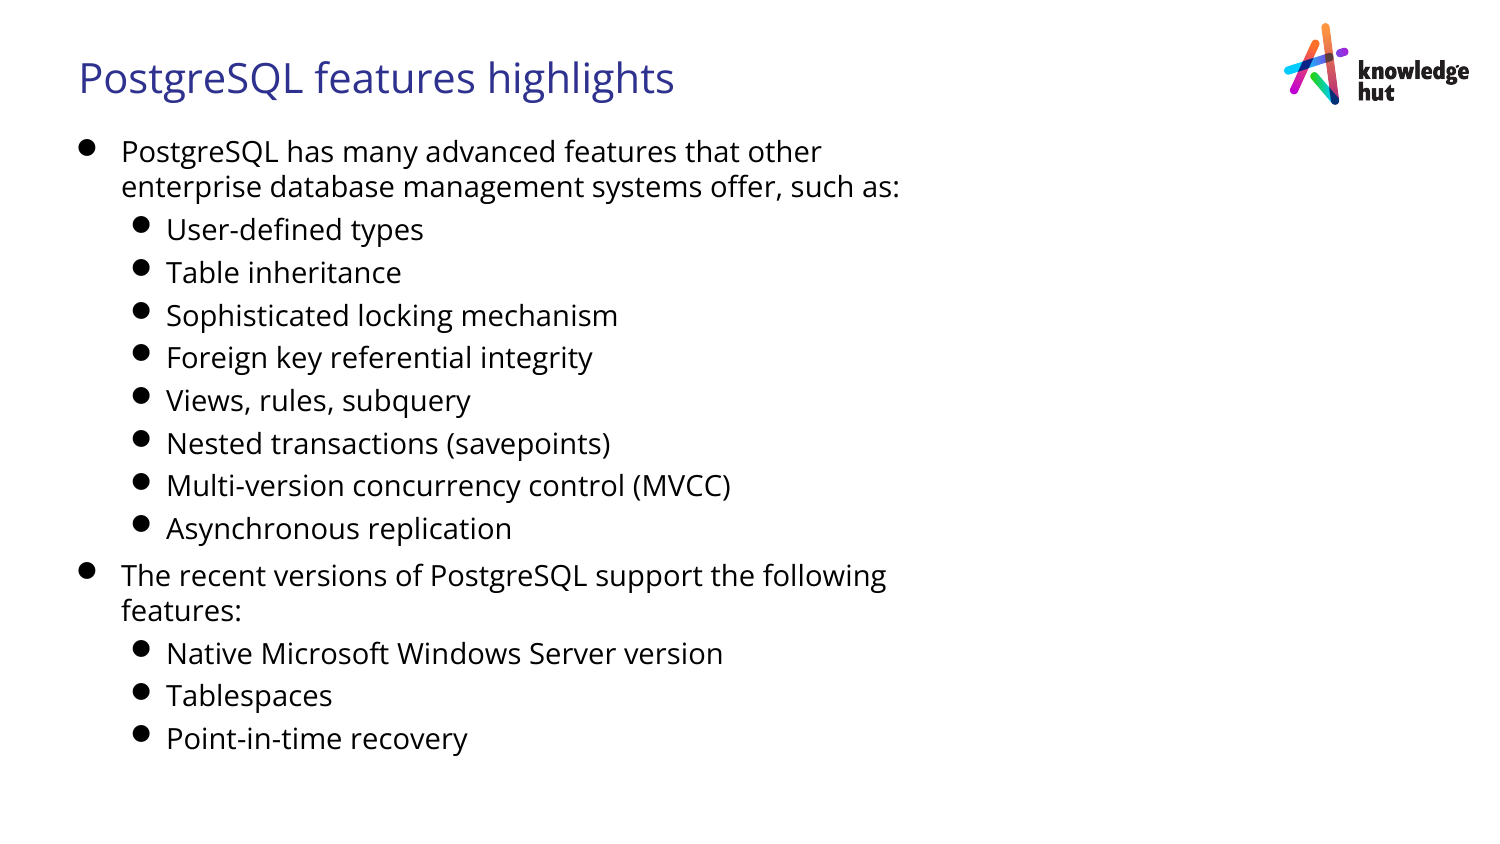

PostgreSQL features highlights
PostgreSQL has many advanced features that other enterprise database management systems offer, such as:
User-defined types
Table inheritance
Sophisticated locking mechanism
Foreign key referential integrity
Views, rules, subquery
Nested transactions (savepoints)
Multi-version concurrency control (MVCC)
Asynchronous replication
The recent versions of PostgreSQL support the following features:
Native Microsoft Windows Server version
Tablespaces
Point-in-time recovery